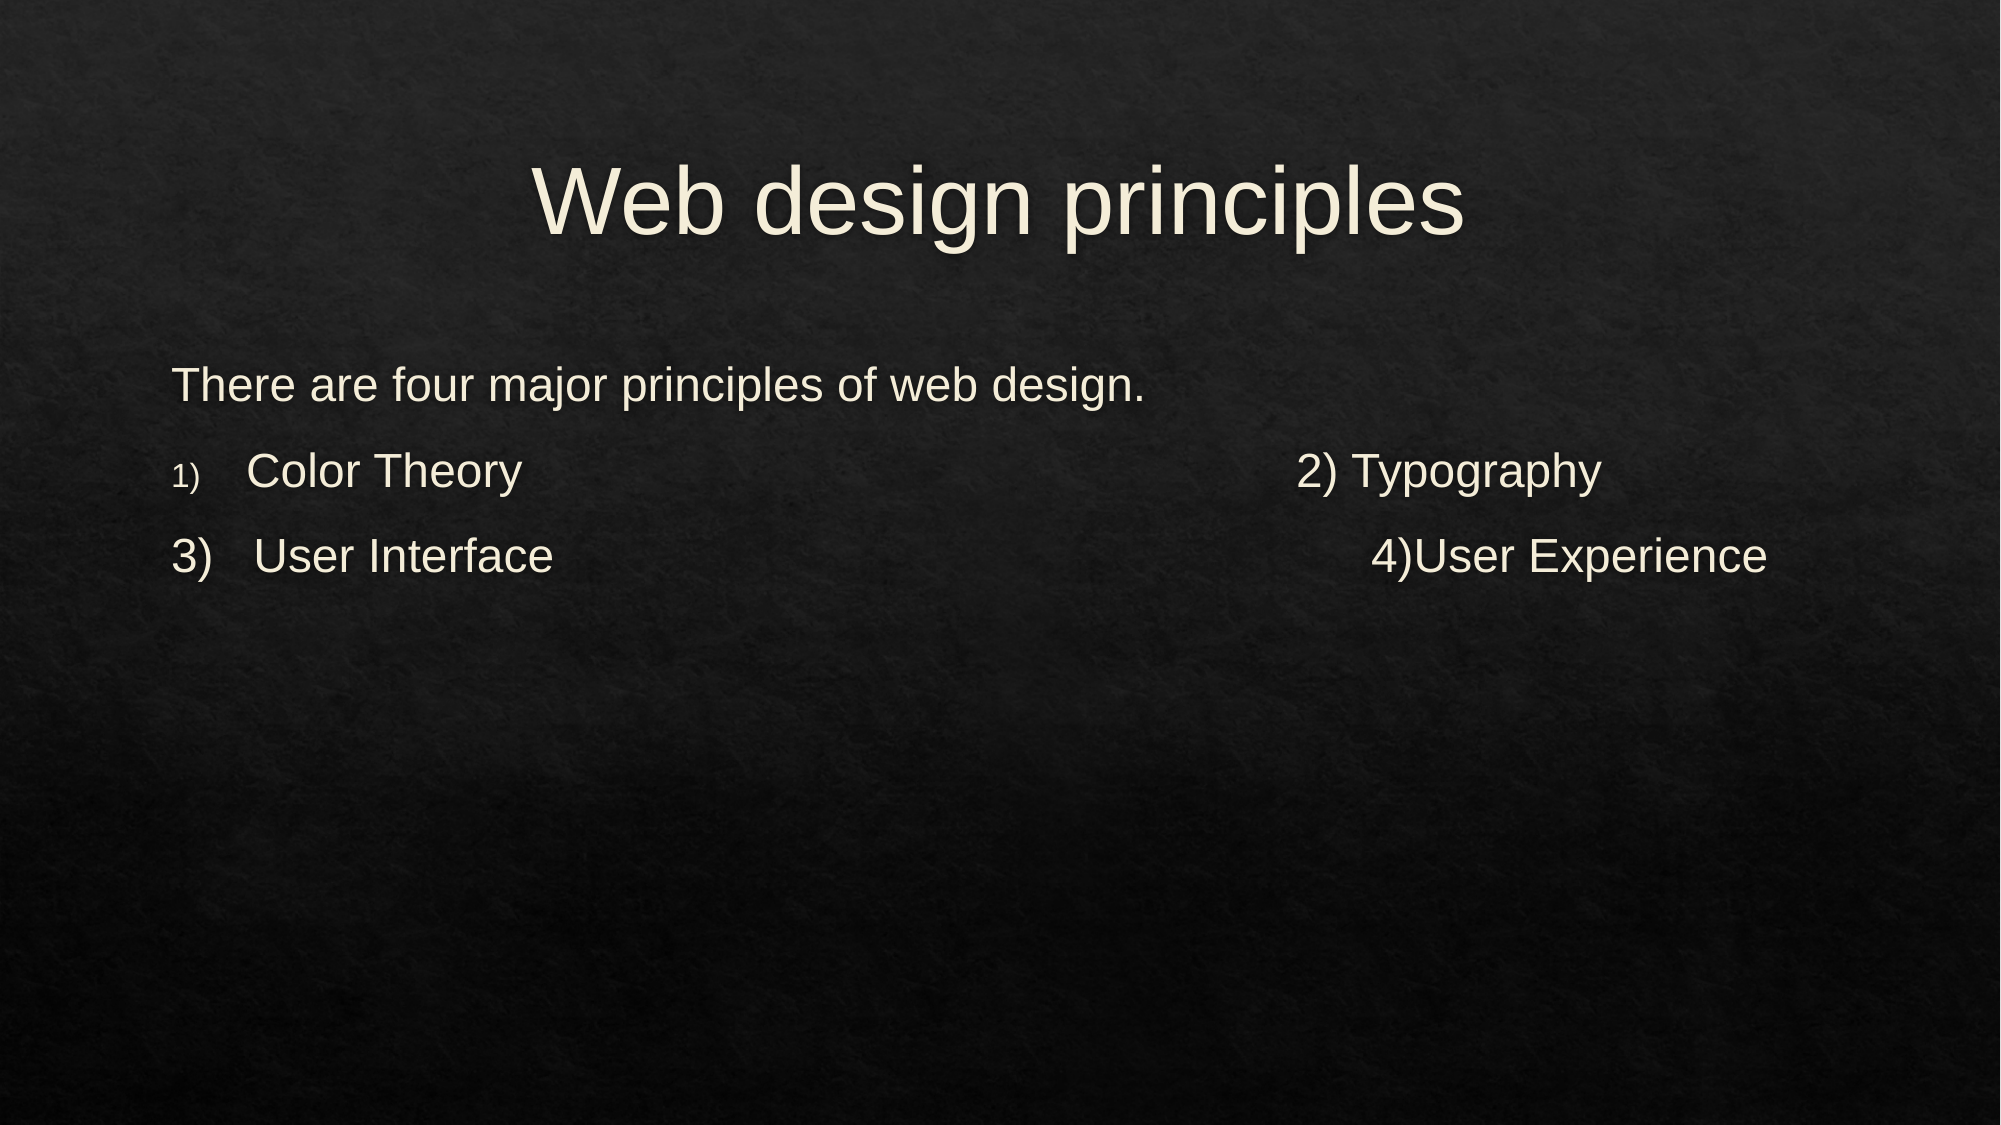

# Web design principles
There are four major principles of web design.
Color Theory						2) Typography
3)   User Interface						4)User Experience